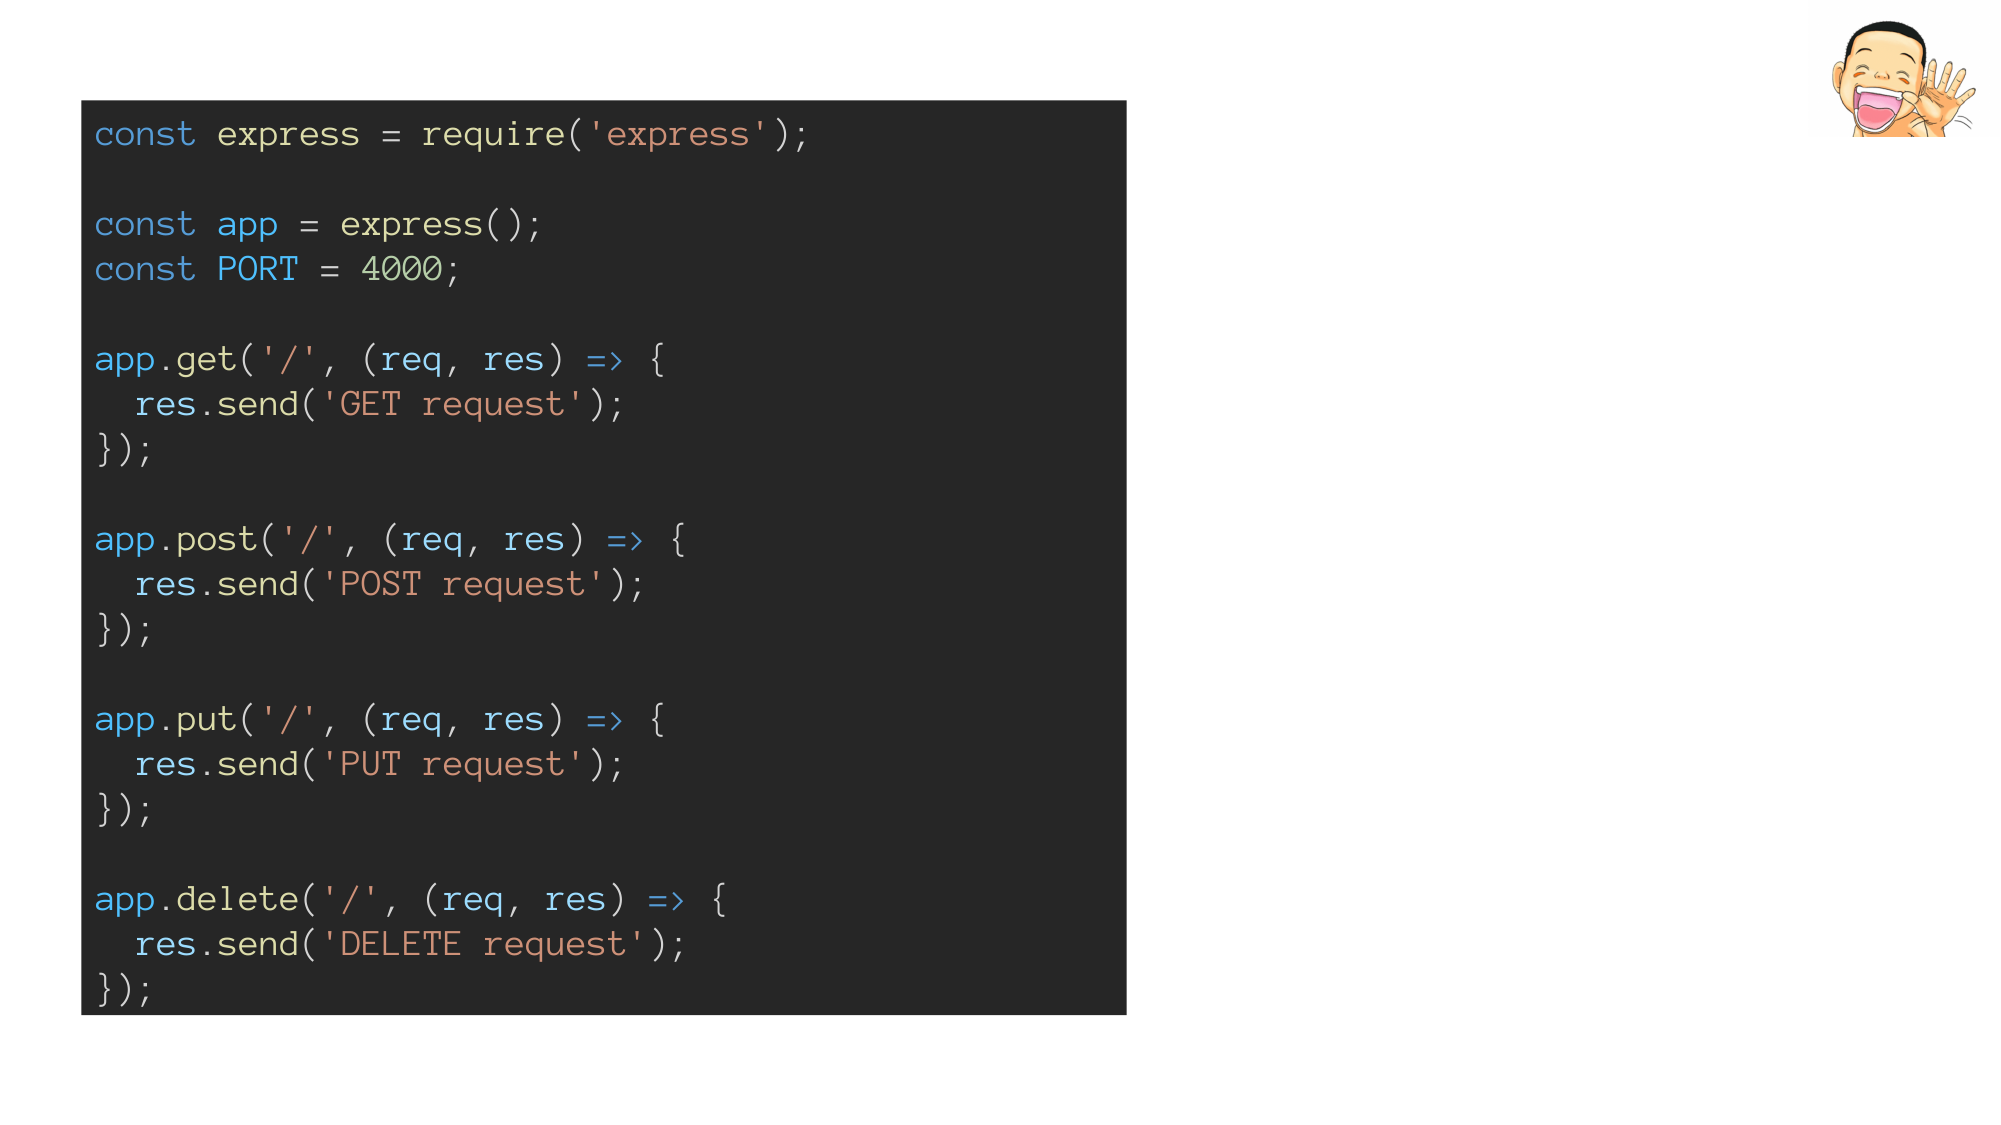

const express = require('express');
const app = express();
const PORT = 4000;
app.get('/', (req, res) => {
  res.send('GET request');
});
app.post('/', (req, res) => {
  res.send('POST request');
});
app.put('/', (req, res) => {
  res.send('PUT request');
});
app.delete('/', (req, res) => {
  res.send('DELETE request');
});